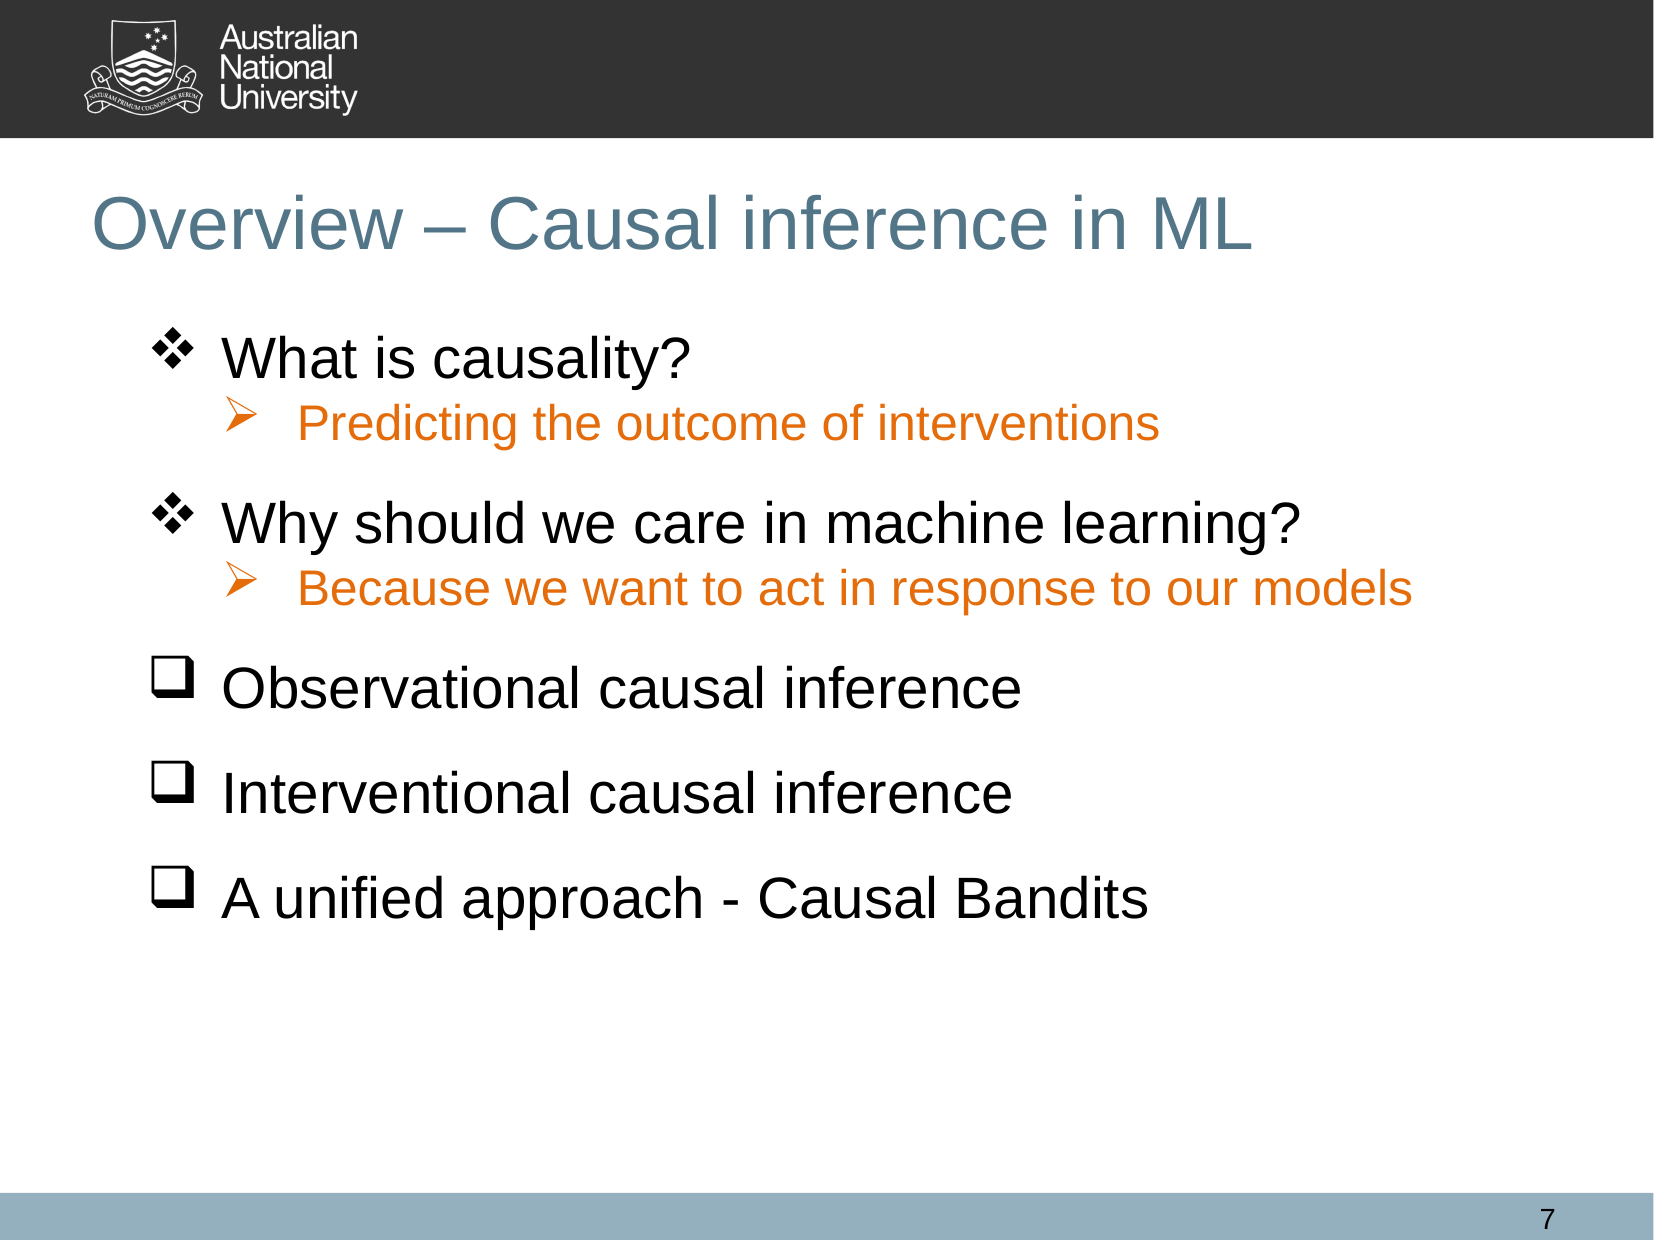

Overview – Causal inference in ML

What is causality?
Predicting the outcome of interventions
Why should we care in machine learning?
Because we want to act in response to our models
Observational causal inference
Interventional causal inference
A unified approach - Causal Bandits

7